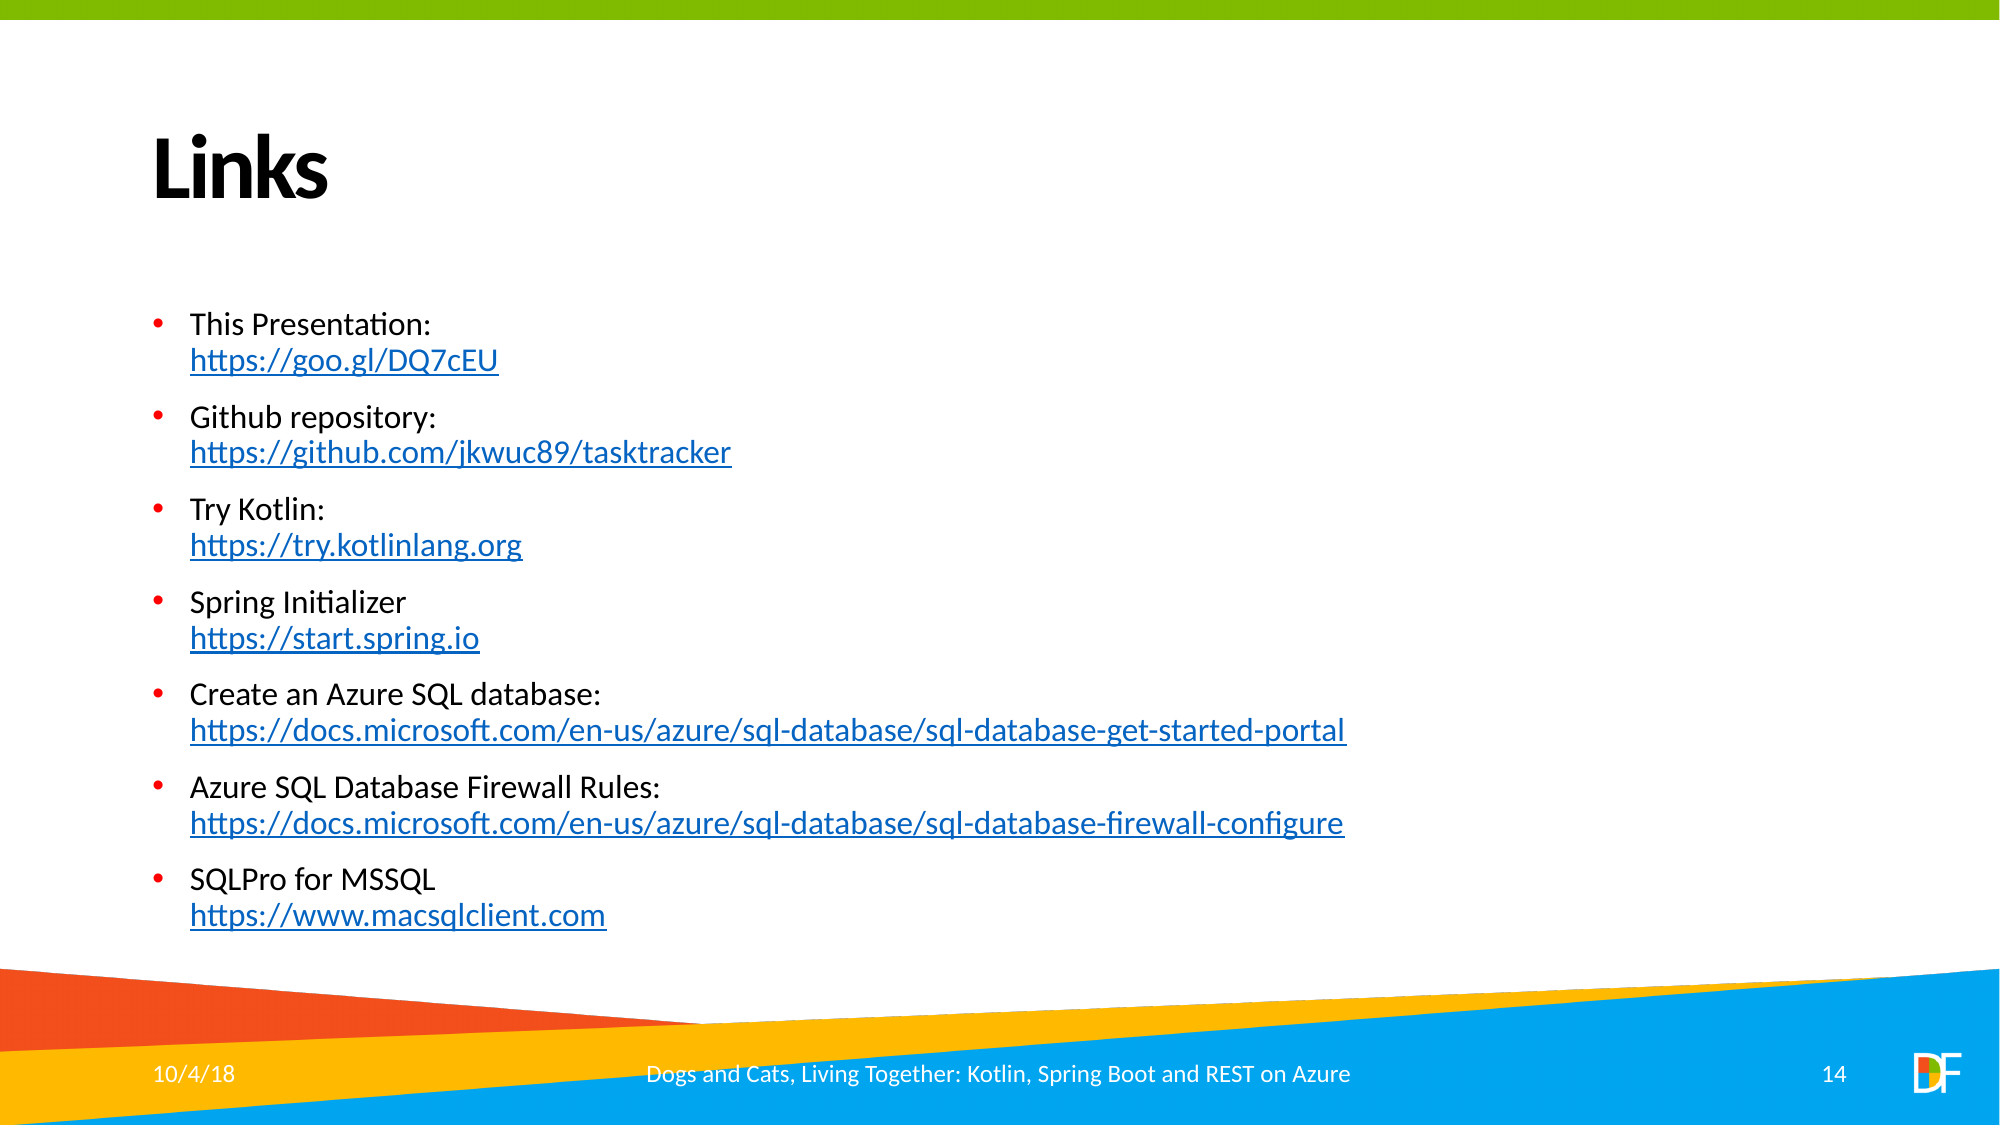

# Links
This Presentation:
https://goo.gl/DQ7cEU
Github repository:
https://github.com/jkwuc89/tasktracker
Try Kotlin:
https://try.kotlinlang.org
Spring Initializer
https://start.spring.io
Create an Azure SQL database:
https://docs.microsoft.com/en-us/azure/sql-database/sql-database-get-started-portal
Azure SQL Database Firewall Rules:
https://docs.microsoft.com/en-us/azure/sql-database/sql-database-firewall-configure
SQLPro for MSSQL
https://www.macsqlclient.com

10/4/18
Dogs and Cats, Living Together: Kotlin, Spring Boot and REST on Azure
14